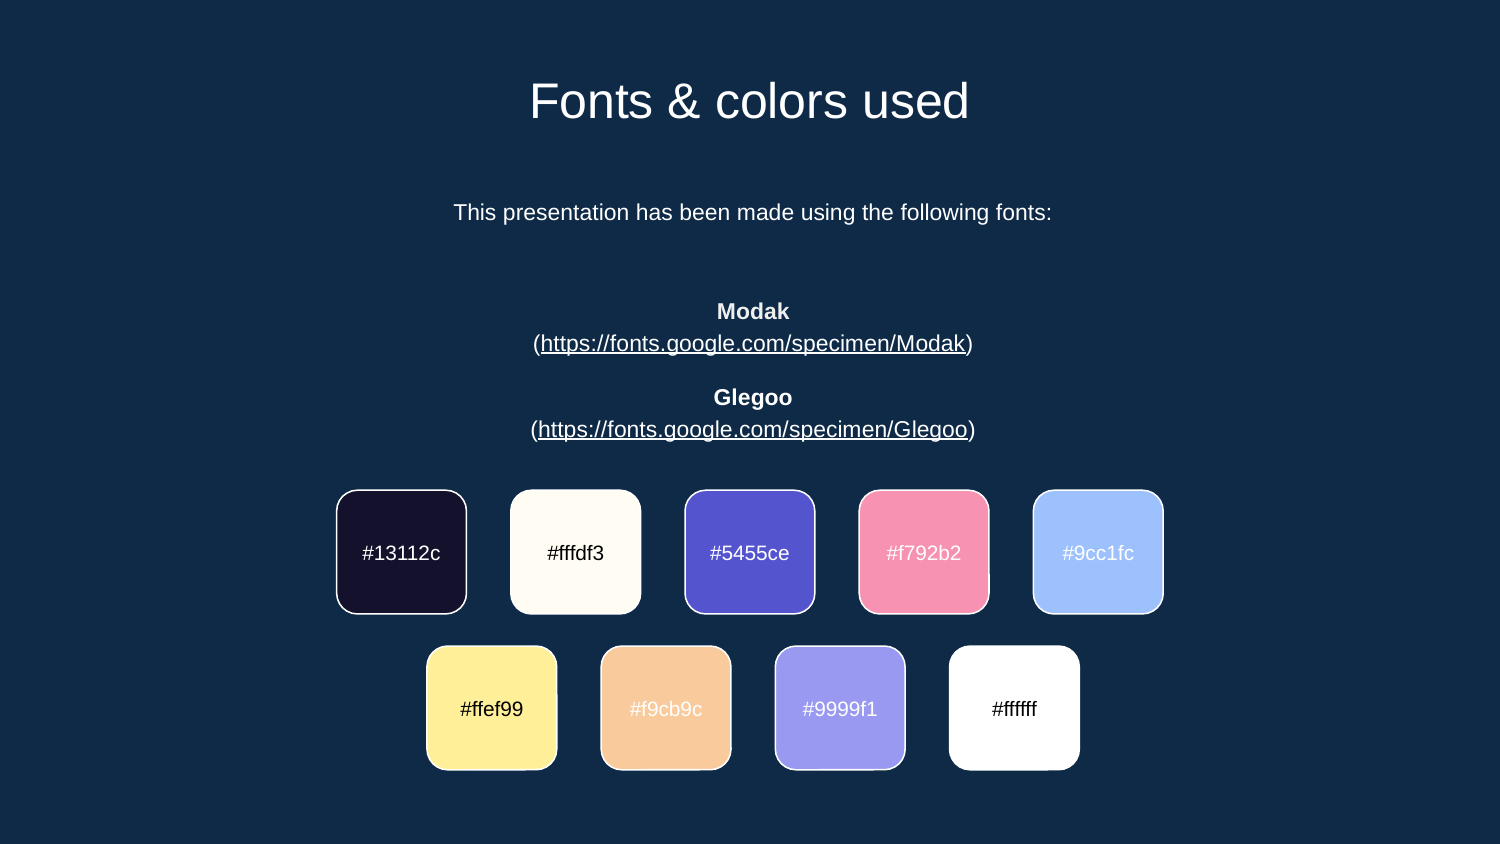

# Fonts & colors used
This presentation has been made using the following fonts:

Modak
(https://fonts.google.com/specimen/Modak)

Glegoo
(https://fonts.google.com/specimen/Glegoo)

#13112c
#fffdf3
#5455ce
#f792b2
#9cc1fc

#ffef99
#f9cb9c
#9999f1
#ffffff